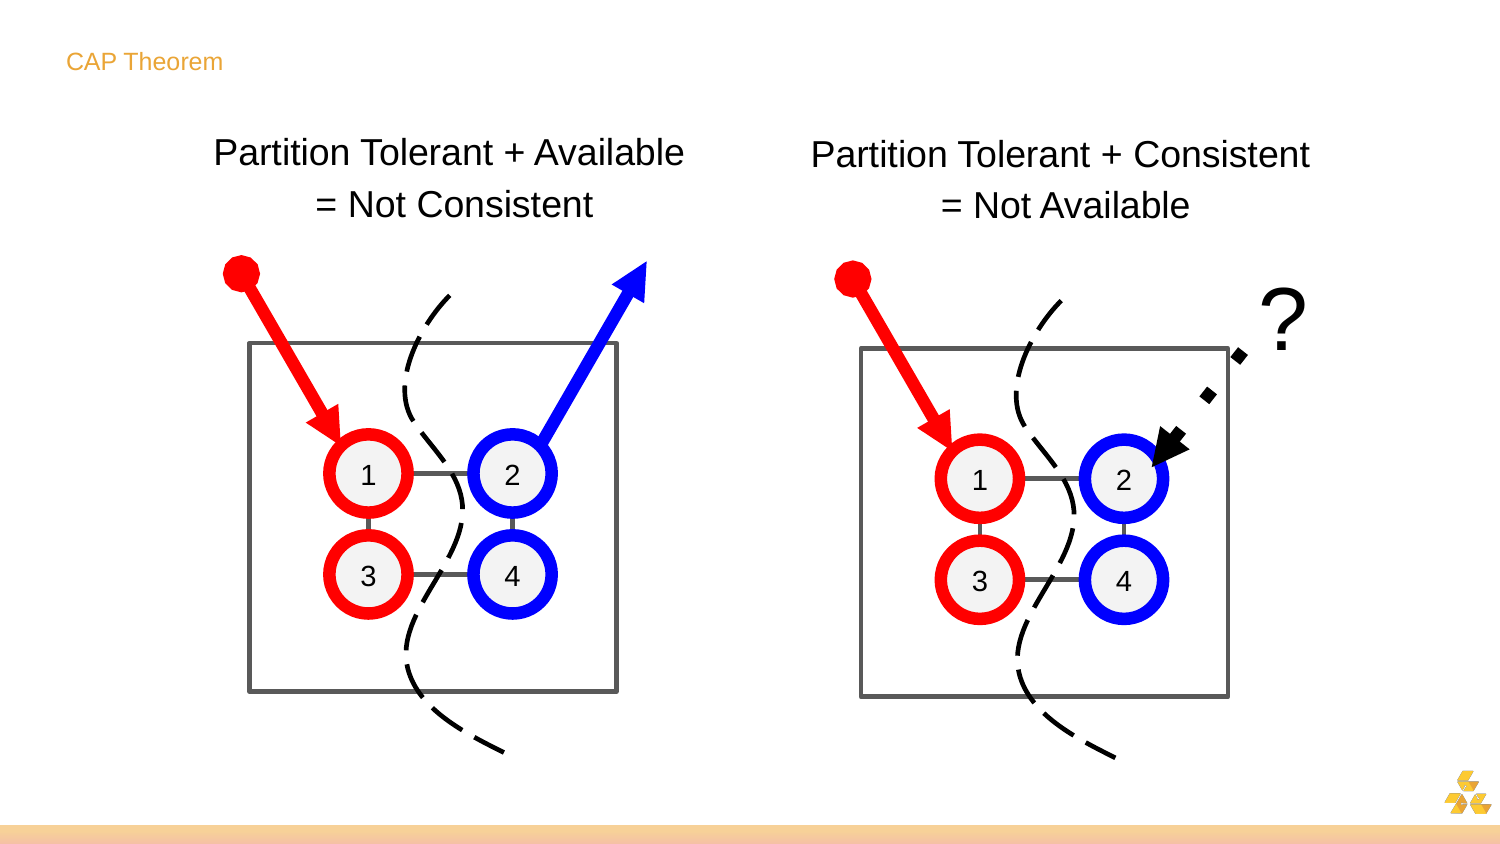

# CAP Theorem
Partition Tolerant + Available
= Not Consistent

Partition Tolerant + Consistent
= Not Available

?

1
2
1
2
3
4
3
4